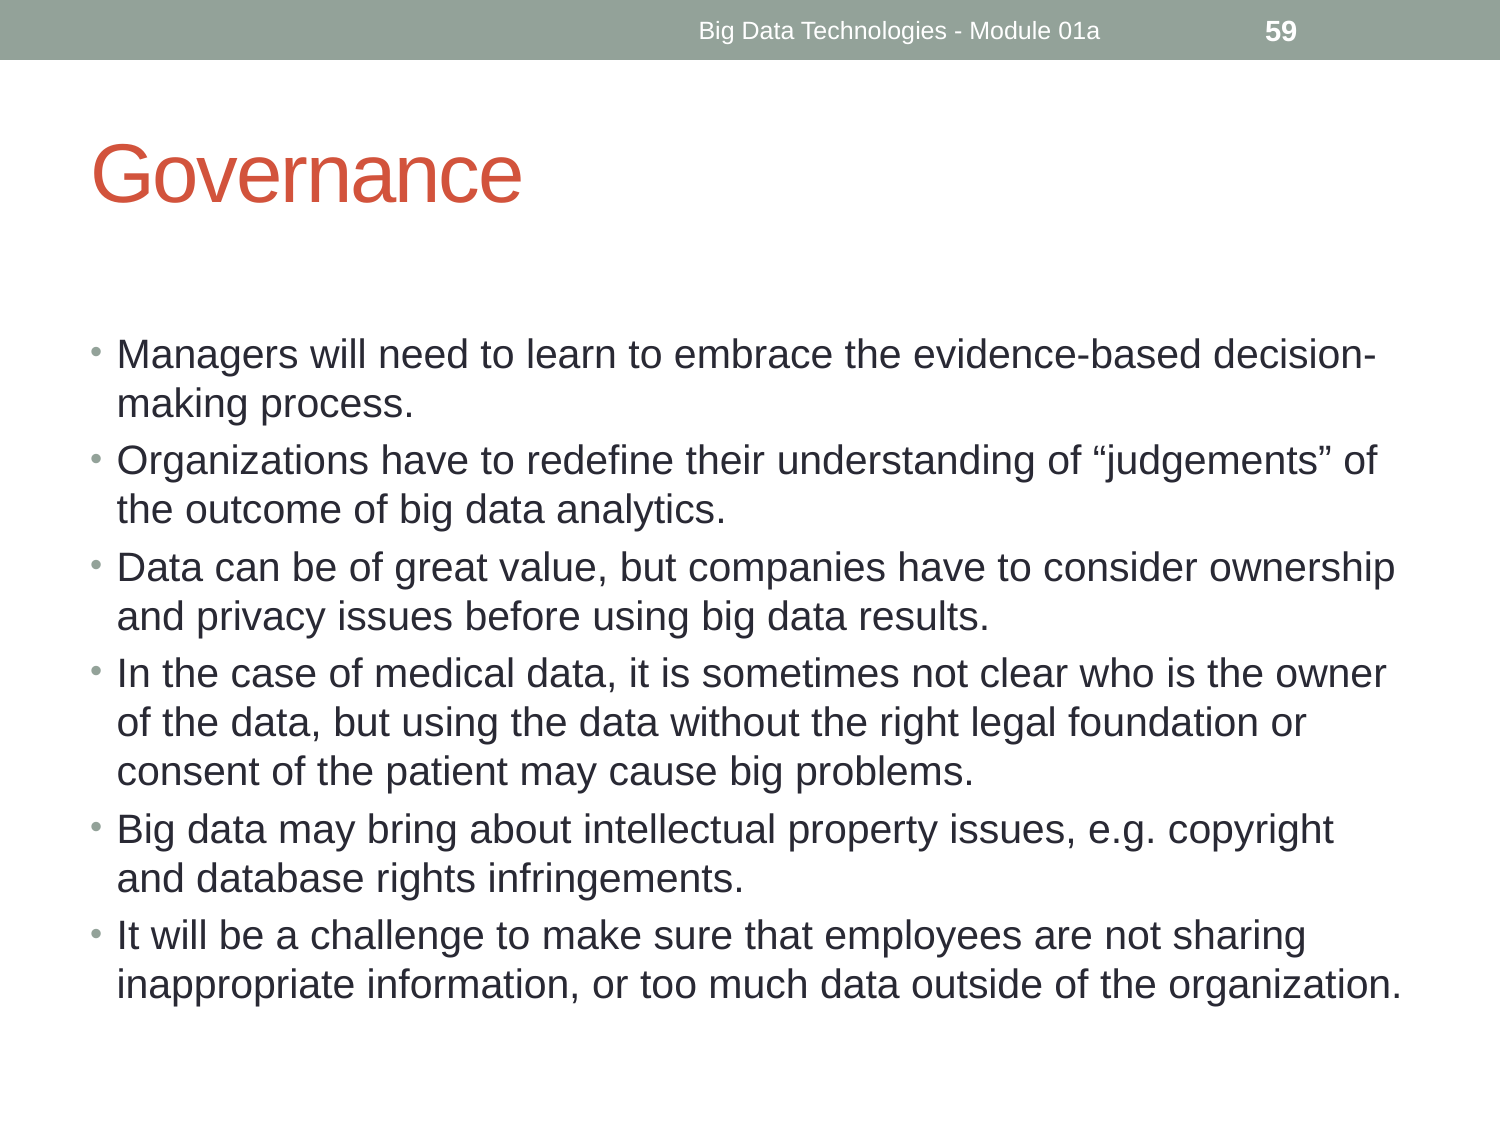

Big Data Technologies - Module 01a
59
# Governance

Managers will need to learn to embrace the evidence-based decision-making process.
Organizations have to redefine their understanding of “judgements” of the outcome of big data analytics.
Data can be of great value, but companies have to consider ownership and privacy issues before using big data results.
In the case of medical data, it is sometimes not clear who is the owner of the data, but using the data without the right legal foundation or consent of the patient may cause big problems.
Big data may bring about intellectual property issues, e.g. copyright and database rights infringements.
It will be a challenge to make sure that employees are not sharing inappropriate information, or too much data outside of the organization.